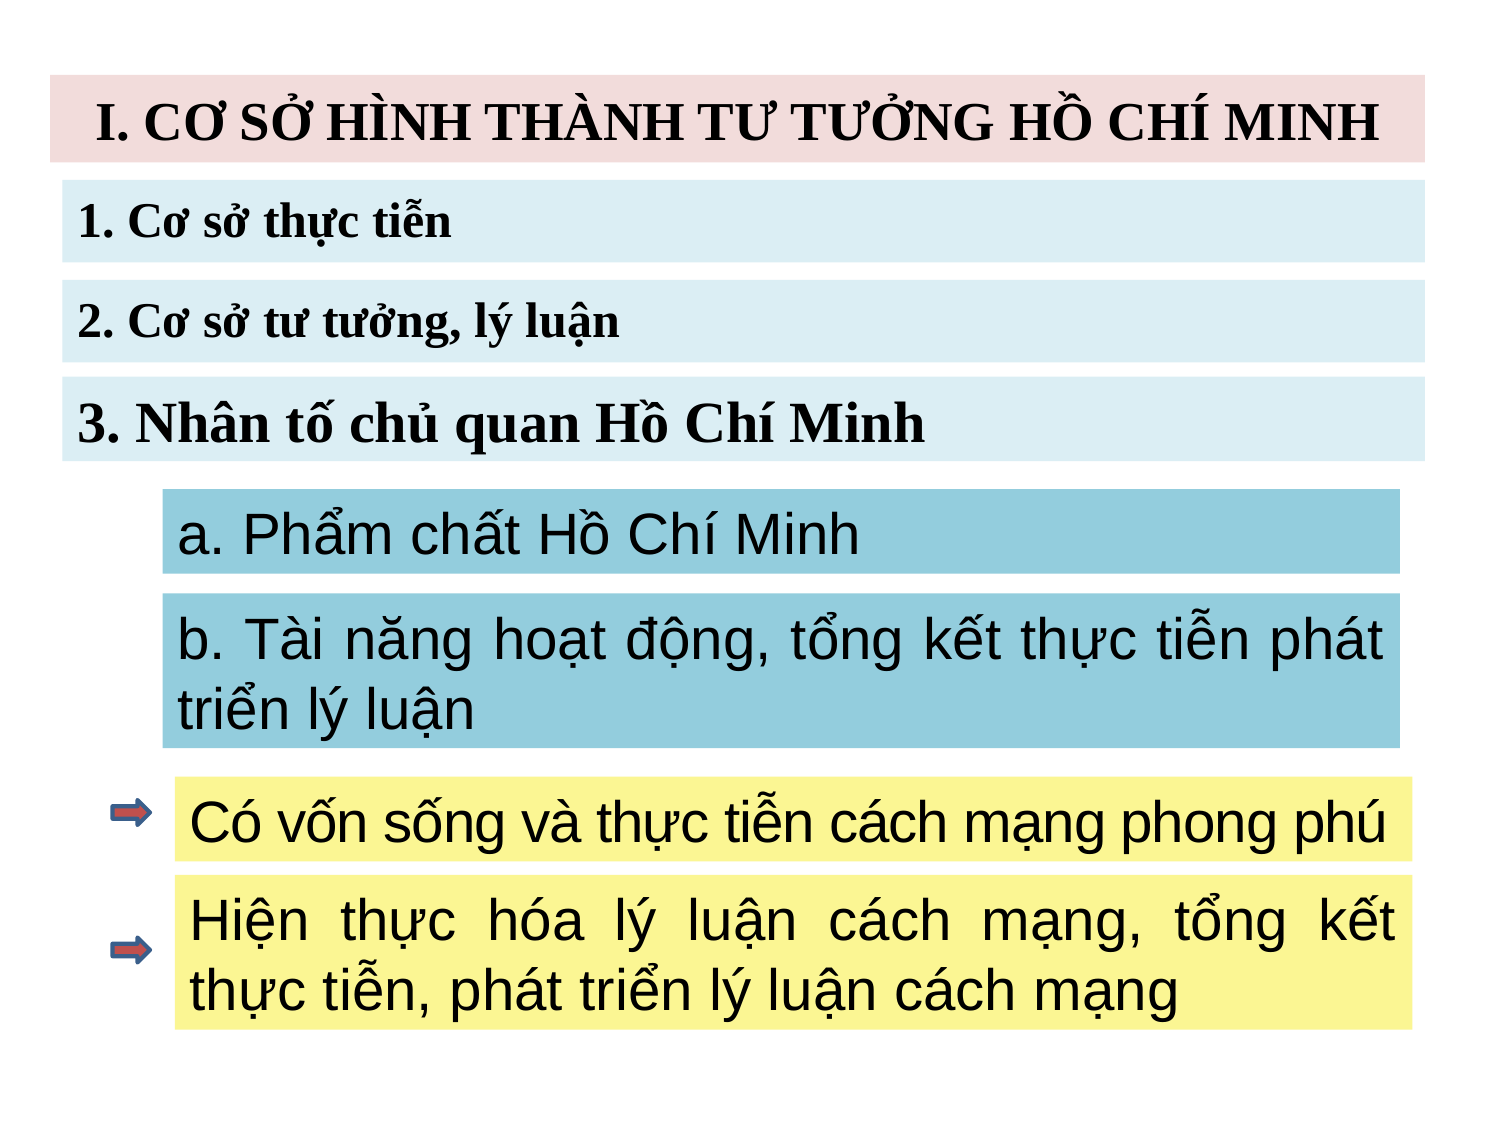

I. CƠ SỞ HÌNH THÀNH TƯ TƯỞNG HỒ CHÍ MINH
1. Cơ sở thực tiễn
2. Cơ sở tư tưởng, lý luận
3. Nhân tố chủ quan Hồ Chí Minh
a. Phẩm chất Hồ Chí Minh
b. Tài năng hoạt động, tổng kết thực tiễn phát triển lý luận
Có vốn sống và thực tiễn cách mạng phong phú

Hiện thực hóa lý luận cách mạng, tổng kết thực tiễn, phát triển lý luận cách mạng